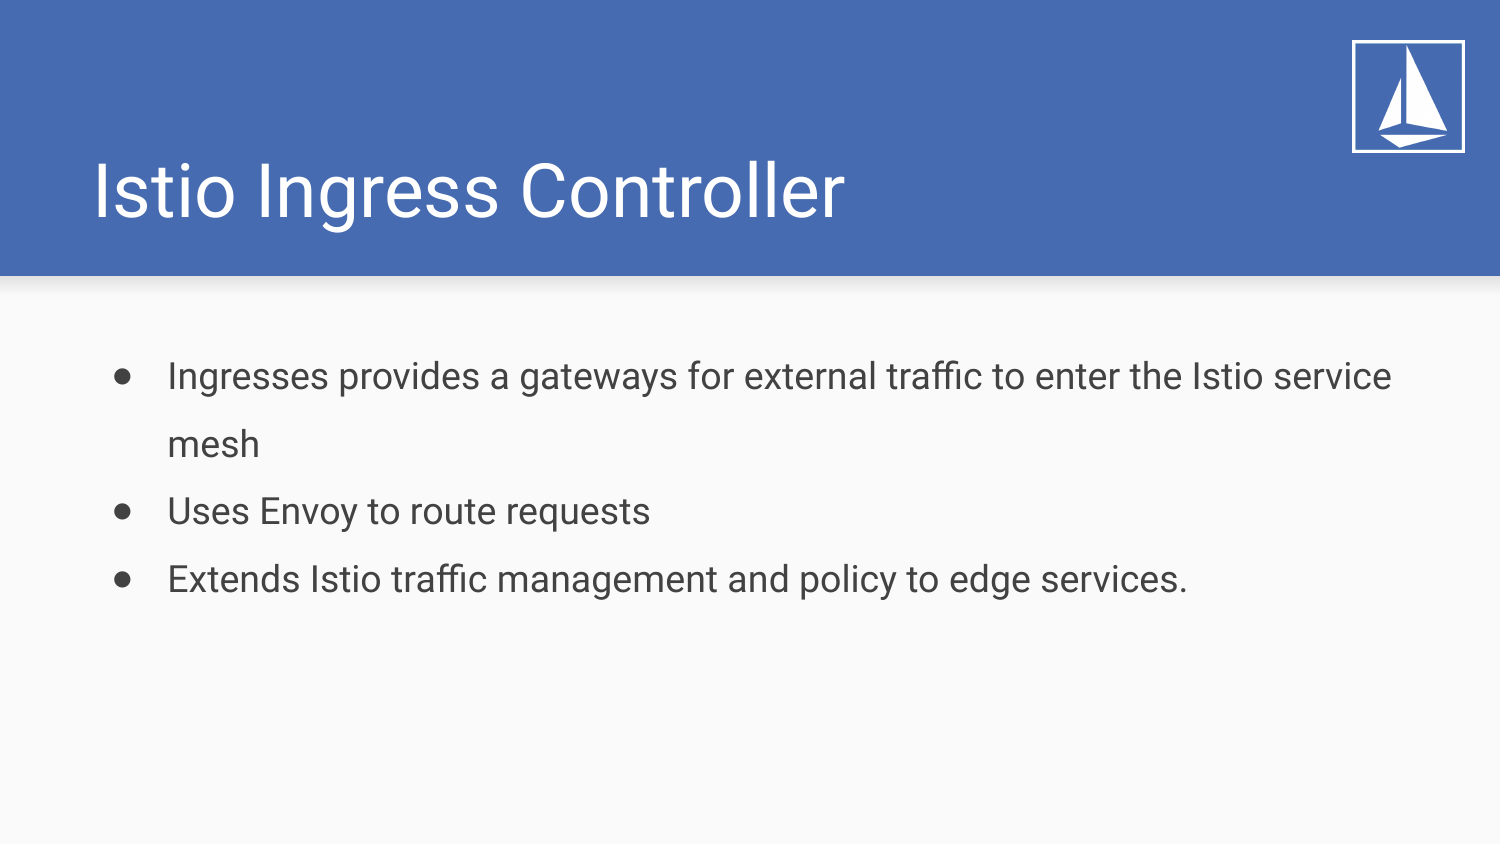

# Istio Ingress Controller
Ingresses provides a gateways for external traffic to enter the Istio service mesh
Uses Envoy to route requests
Extends Istio traffic management and policy to edge services.